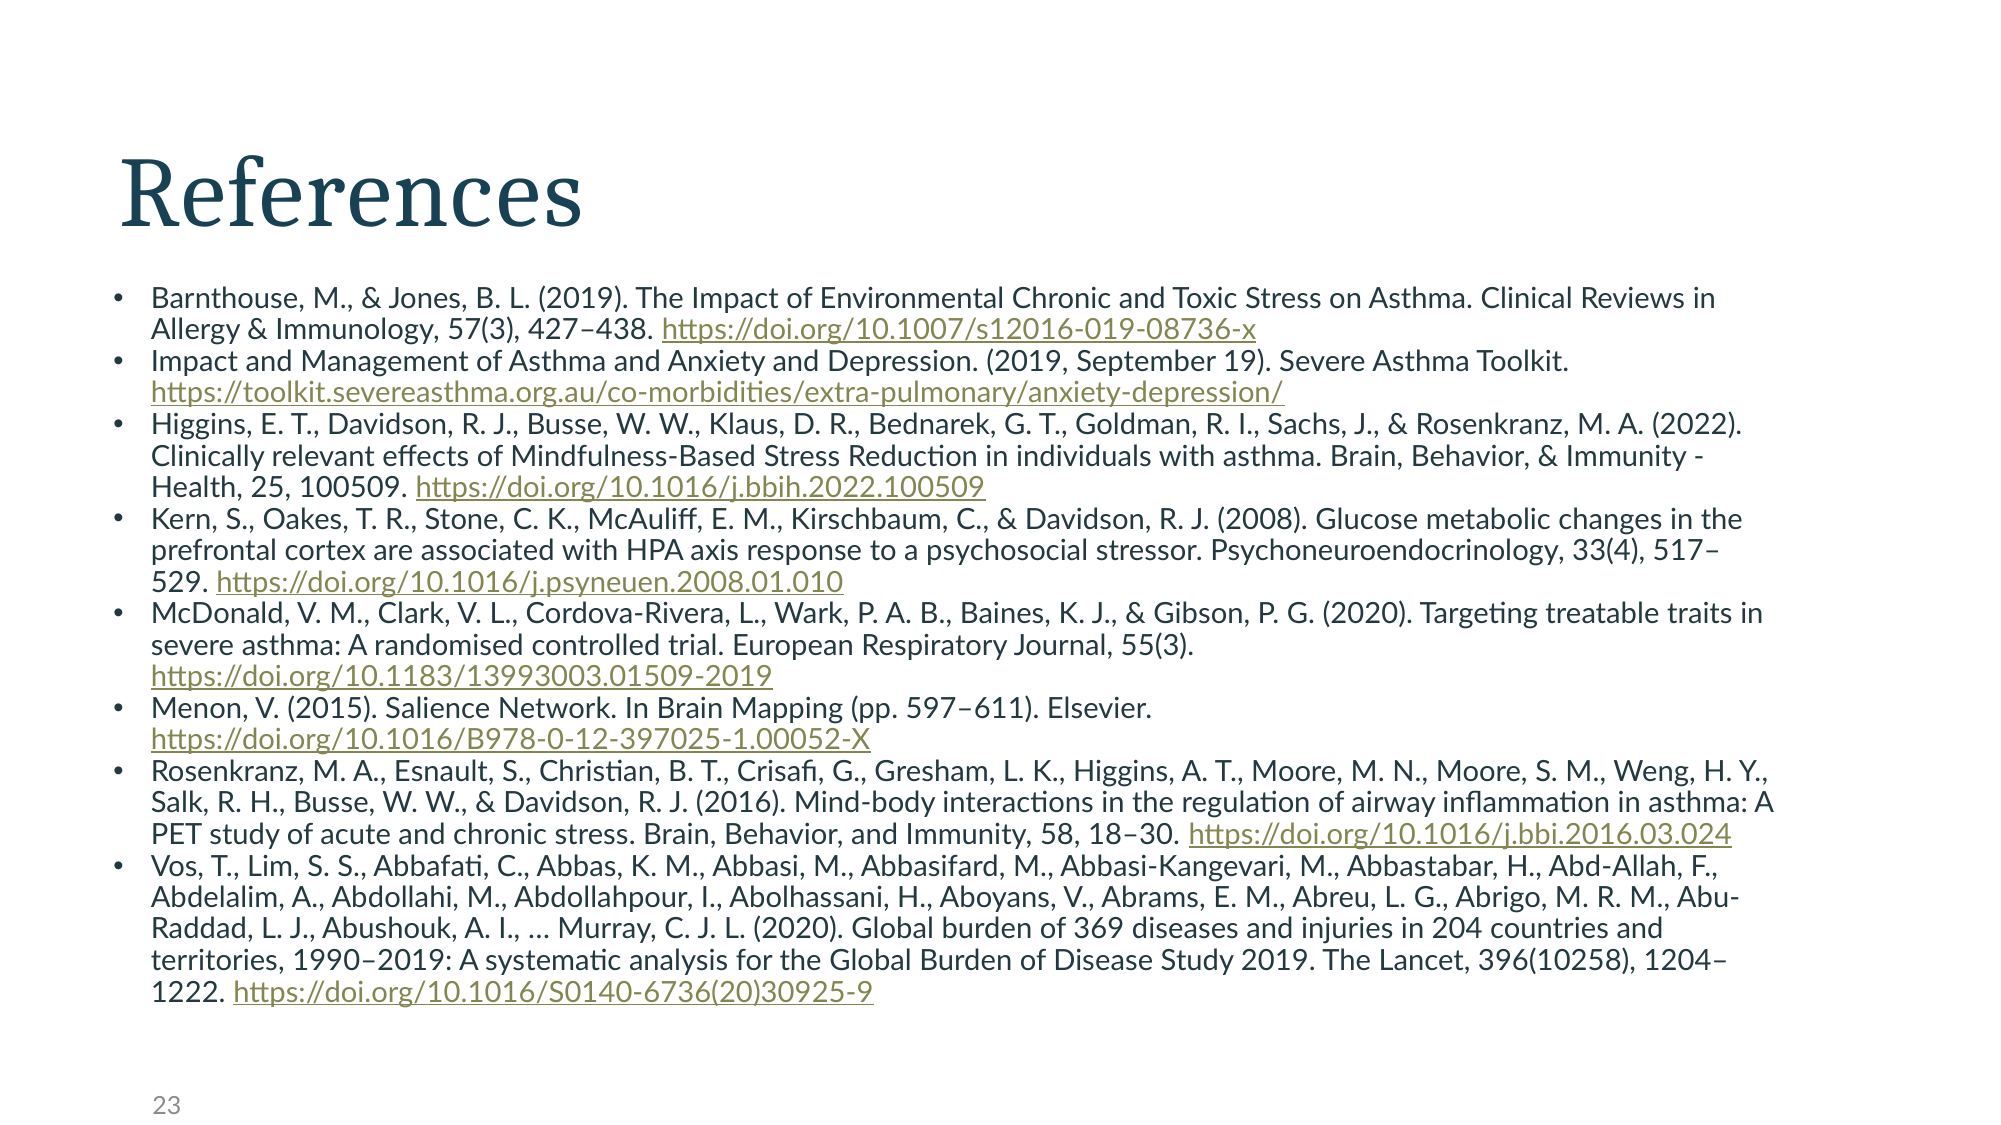

# References

Barnthouse, M., & Jones, B. L. (2019). The Impact of Environmental Chronic and Toxic Stress on Asthma. Clinical Reviews in Allergy & Immunology, 57(3), 427–438. https://doi.org/10.1007/s12016-019-08736-x
Impact and Management of Asthma and Anxiety and Depression. (2019, September 19). Severe Asthma Toolkit. https://toolkit.severeasthma.org.au/co-morbidities/extra-pulmonary/anxiety-depression/
Higgins, E. T., Davidson, R. J., Busse, W. W., Klaus, D. R., Bednarek, G. T., Goldman, R. I., Sachs, J., & Rosenkranz, M. A. (2022). Clinically relevant effects of Mindfulness-Based Stress Reduction in individuals with asthma. Brain, Behavior, & Immunity - Health, 25, 100509. https://doi.org/10.1016/j.bbih.2022.100509
Kern, S., Oakes, T. R., Stone, C. K., McAuliff, E. M., Kirschbaum, C., & Davidson, R. J. (2008). Glucose metabolic changes in the prefrontal cortex are associated with HPA axis response to a psychosocial stressor. Psychoneuroendocrinology, 33(4), 517–529. https://doi.org/10.1016/j.psyneuen.2008.01.010
McDonald, V. M., Clark, V. L., Cordova-Rivera, L., Wark, P. A. B., Baines, K. J., & Gibson, P. G. (2020). Targeting treatable traits in severe asthma: A randomised controlled trial. European Respiratory Journal, 55(3). https://doi.org/10.1183/13993003.01509-2019
Menon, V. (2015). Salience Network. In Brain Mapping (pp. 597–611). Elsevier. https://doi.org/10.1016/B978-0-12-397025-1.00052-X
Rosenkranz, M. A., Esnault, S., Christian, B. T., Crisafi, G., Gresham, L. K., Higgins, A. T., Moore, M. N., Moore, S. M., Weng, H. Y., Salk, R. H., Busse, W. W., & Davidson, R. J. (2016). Mind-body interactions in the regulation of airway inflammation in asthma: A PET study of acute and chronic stress. Brain, Behavior, and Immunity, 58, 18–30. https://doi.org/10.1016/j.bbi.2016.03.024
Vos, T., Lim, S. S., Abbafati, C., Abbas, K. M., Abbasi, M., Abbasifard, M., Abbasi-Kangevari, M., Abbastabar, H., Abd-Allah, F., Abdelalim, A., Abdollahi, M., Abdollahpour, I., Abolhassani, H., Aboyans, V., Abrams, E. M., Abreu, L. G., Abrigo, M. R. M., Abu-Raddad, L. J., Abushouk, A. I., … Murray, C. J. L. (2020). Global burden of 369 diseases and injuries in 204 countries and territories, 1990–2019: A systematic analysis for the Global Burden of Disease Study 2019. The Lancet, 396(10258), 1204–1222. https://doi.org/10.1016/S0140-6736(20)30925-9
23